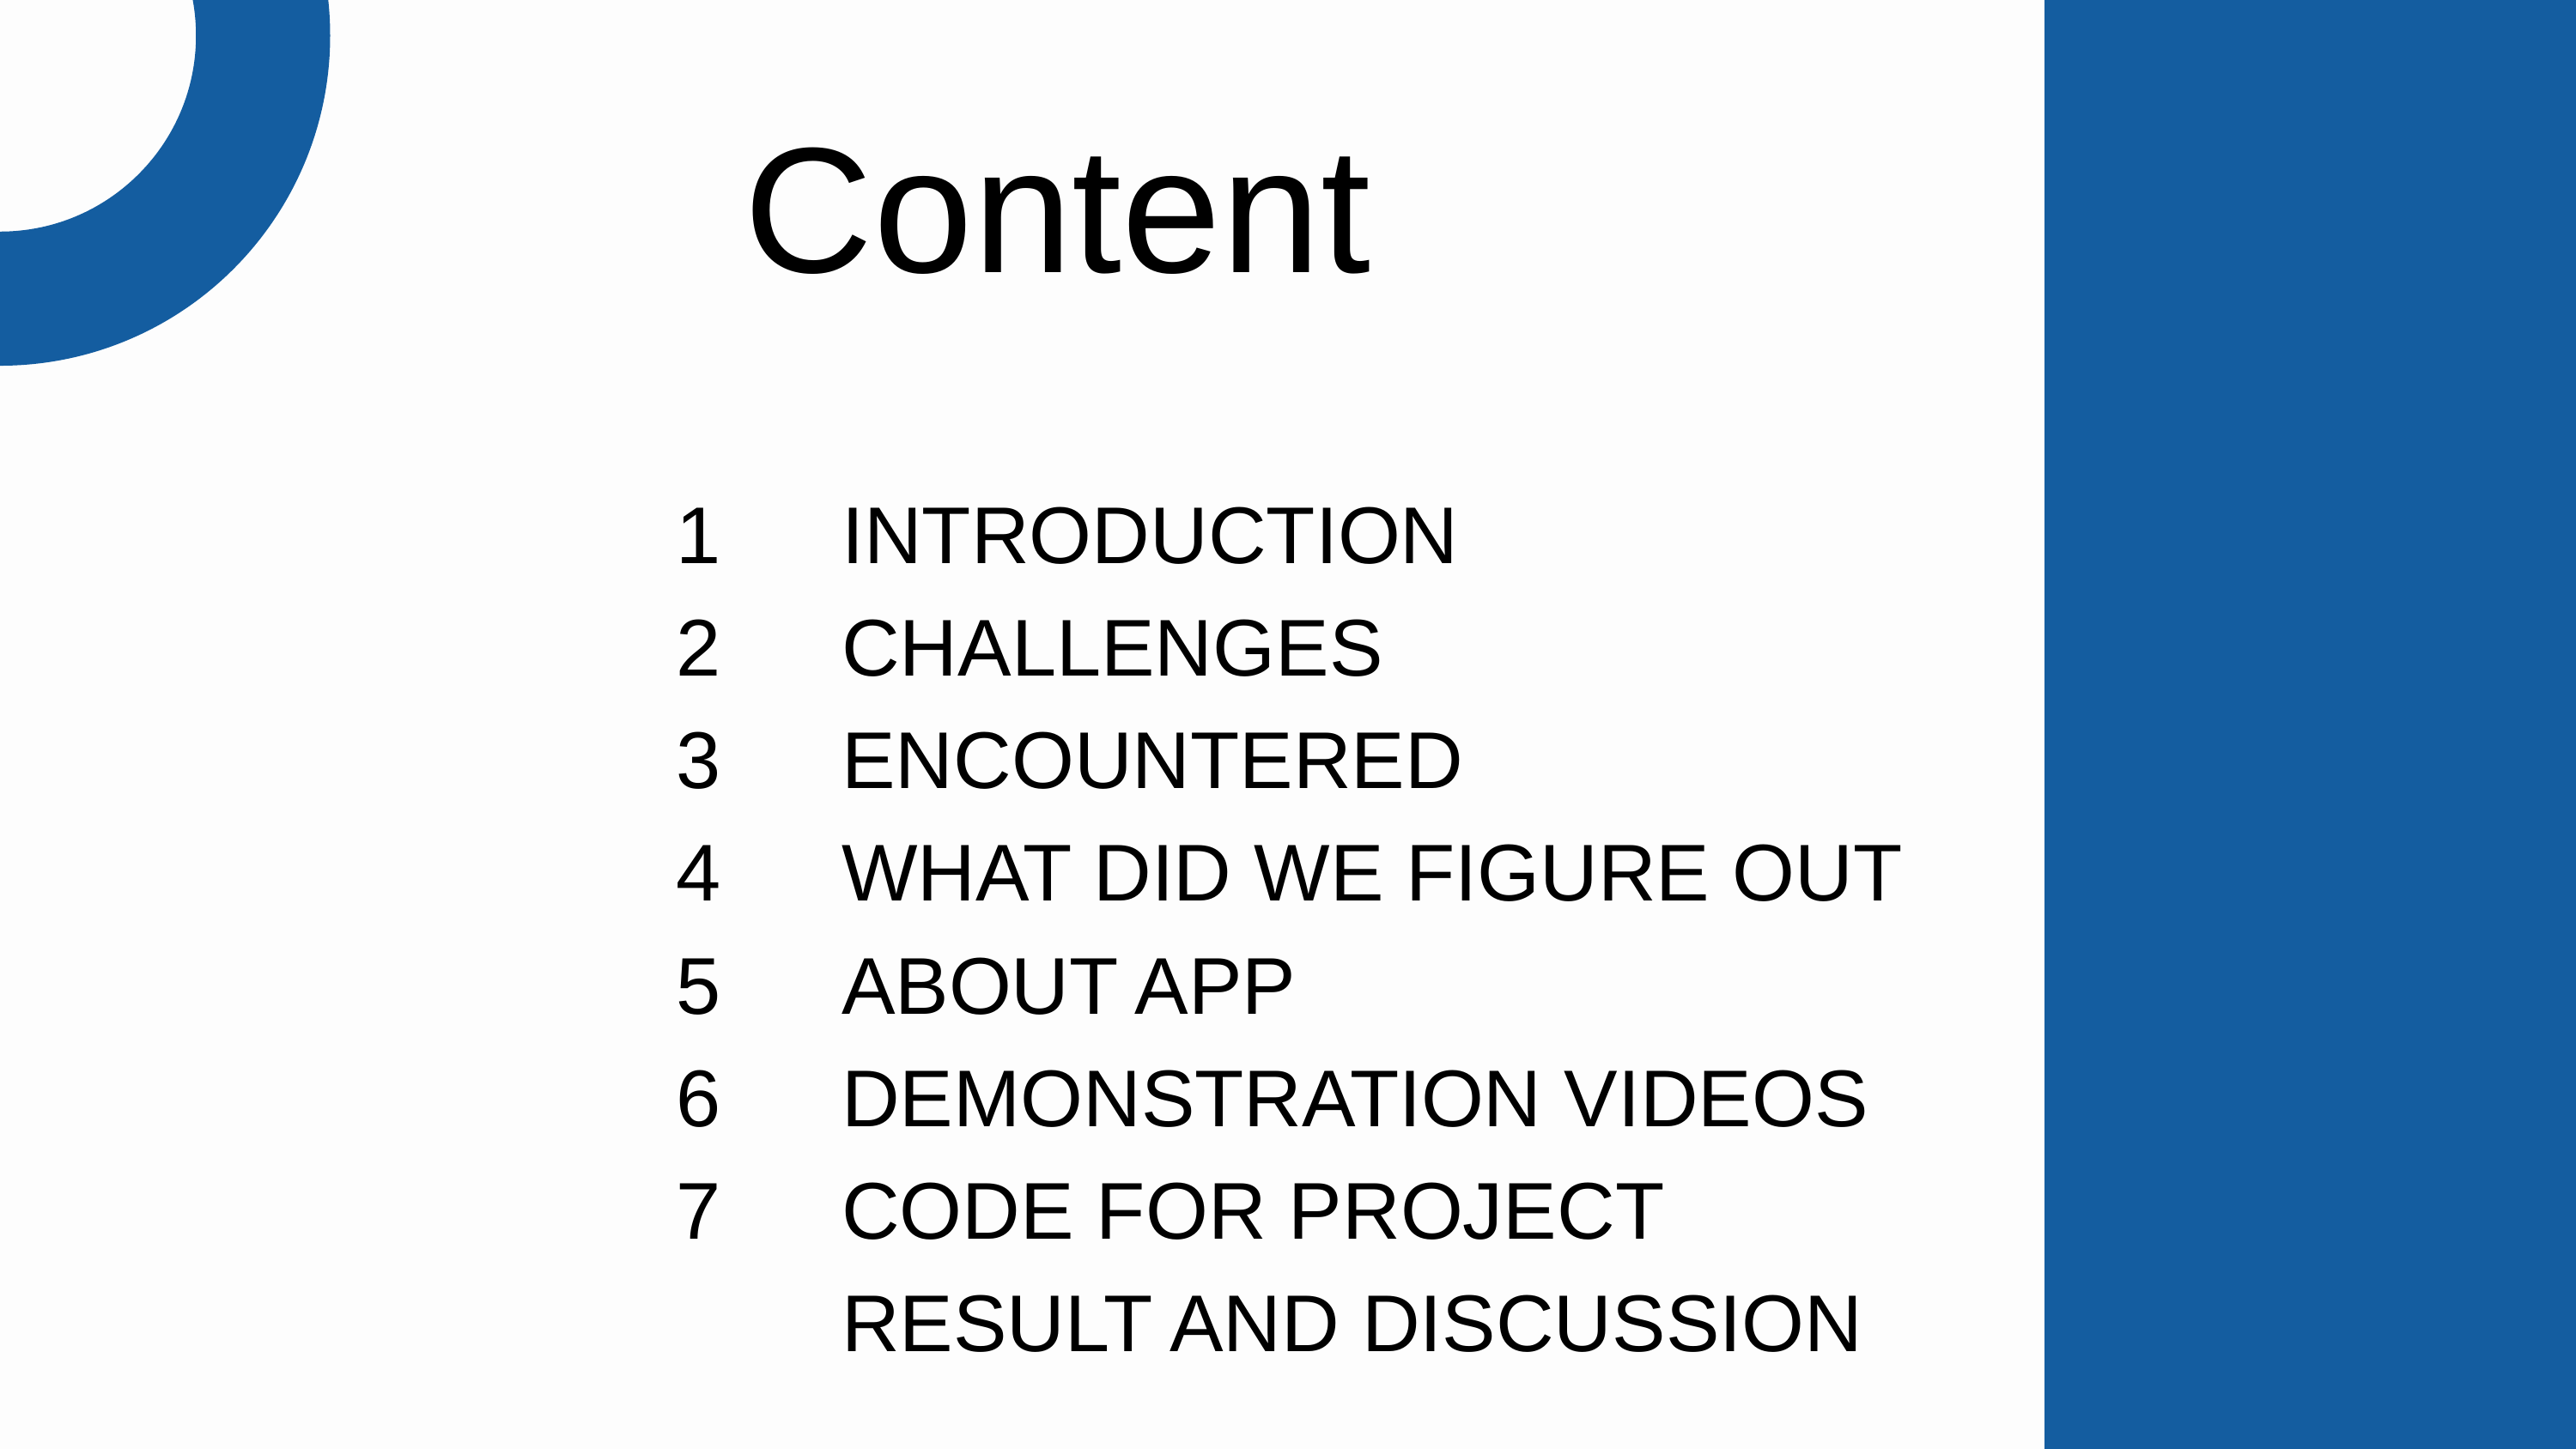

Content
1
2
3
4
5
6
7
INTRODUCTION
CHALLENGES ENCOUNTERED
WHAT DID WE FIGURE OUT
ABOUT APP
DEMONSTRATION VIDEOS
CODE FOR PROJECT
RESULT AND DISCUSSION